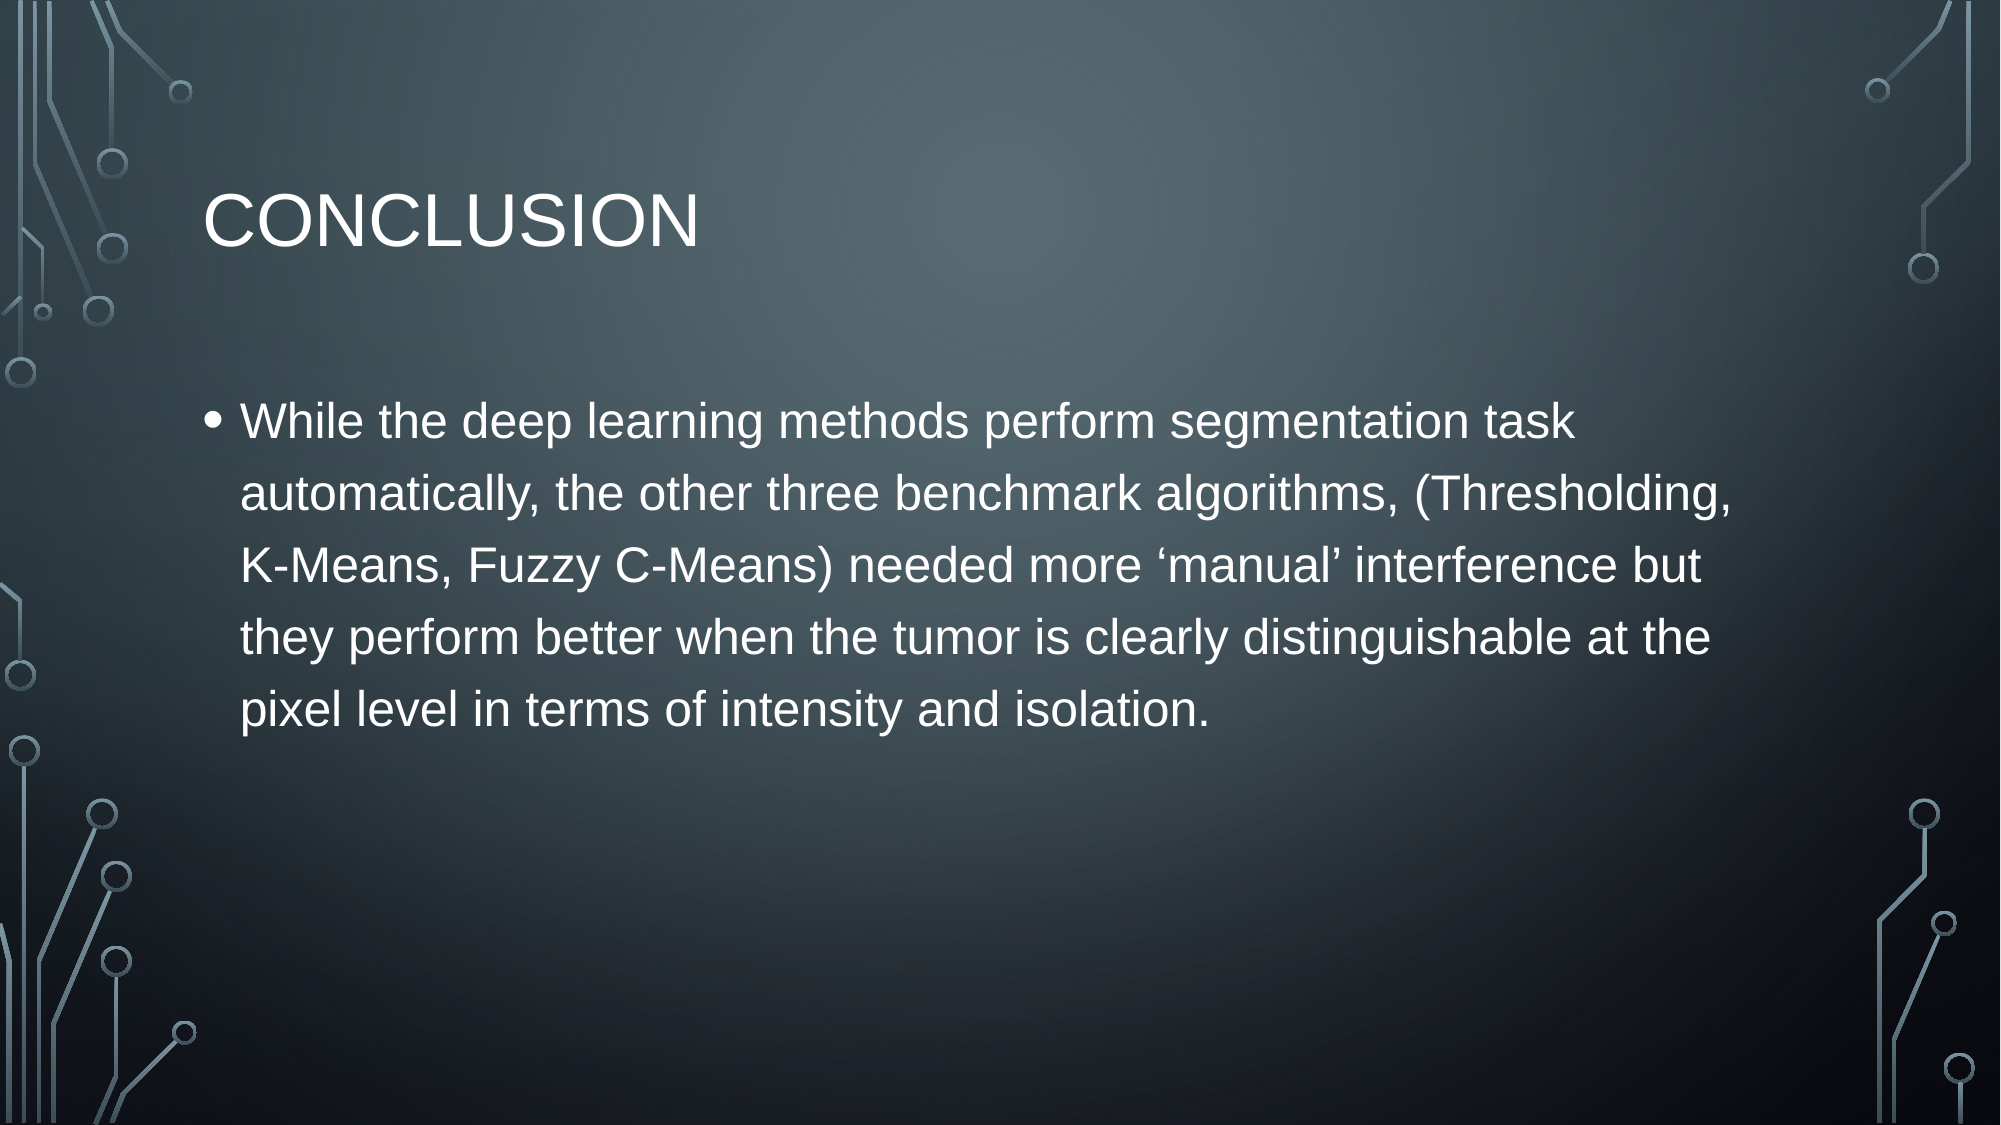

# Conclusion
While the deep learning methods perform segmentation task automatically, the other three benchmark algorithms, (Thresholding, K-Means, Fuzzy C-Means) needed more ‘manual’ interference but they perform better when the tumor is clearly distinguishable at the pixel level in terms of intensity and isolation.